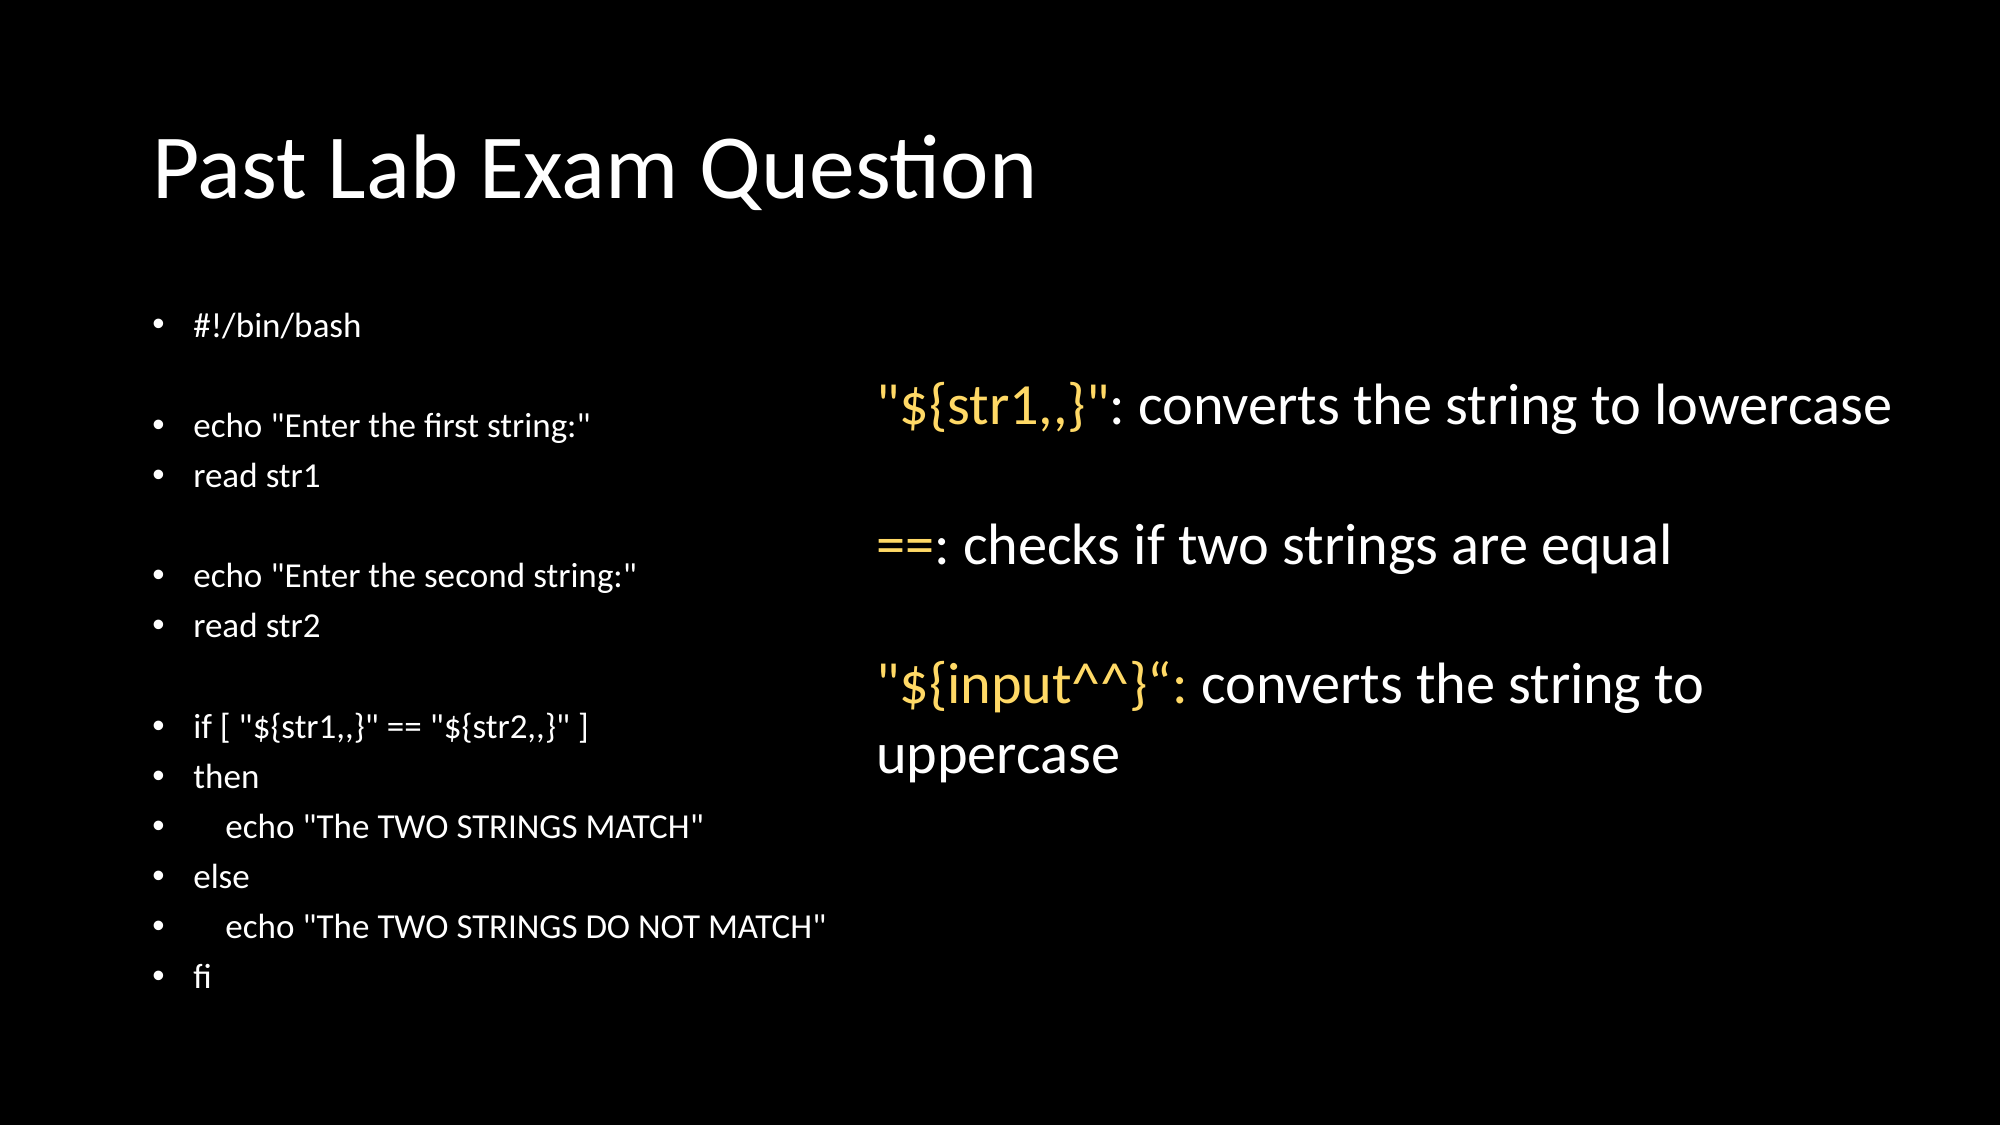

# Past Lab Exam Question
#!/bin/bash

echo "Enter the first string:"
read str1

echo "Enter the second string:"
read str2

if [ "${str1,,}" == "${str2,,}" ]
then
    echo "The TWO STRINGS MATCH"
else
    echo "The TWO STRINGS DO NOT MATCH"
fi

"${str1,,}": converts the string to lowercase

==: checks if two strings are equal

"${input^^}“: converts the string to uppercase